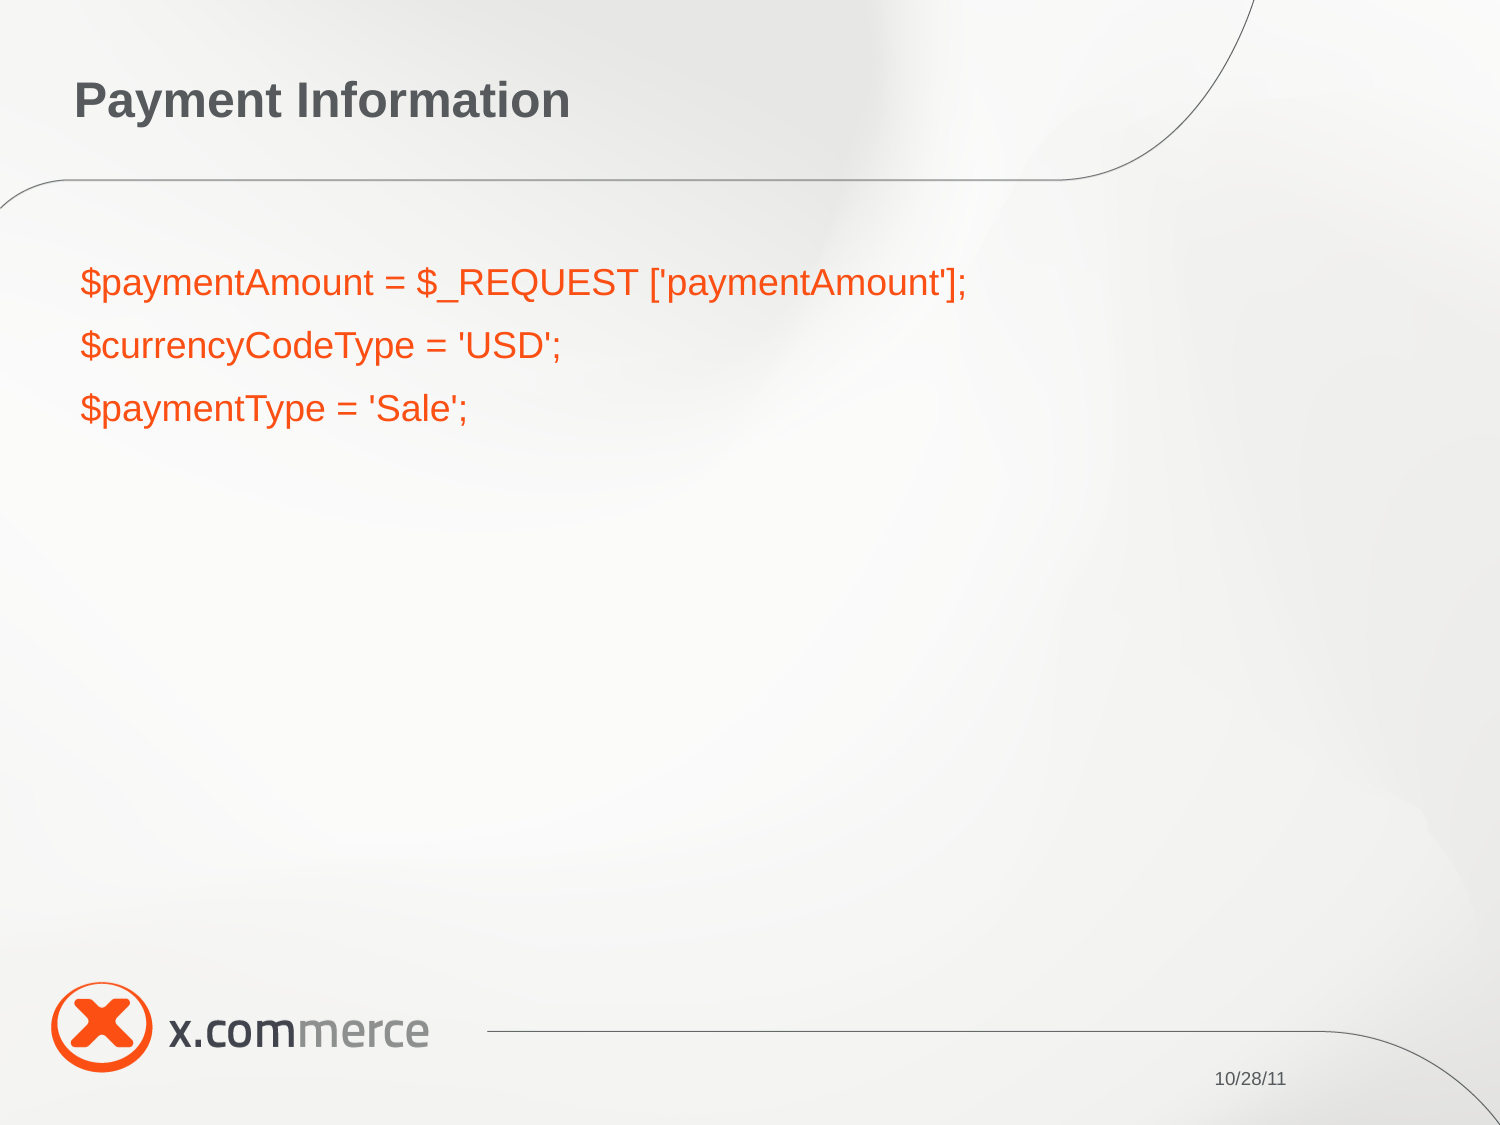

# Payment Information
$paymentAmount = $_REQUEST ['paymentAmount'];
$currencyCodeType = 'USD';
$paymentType = 'Sale';
10/28/11